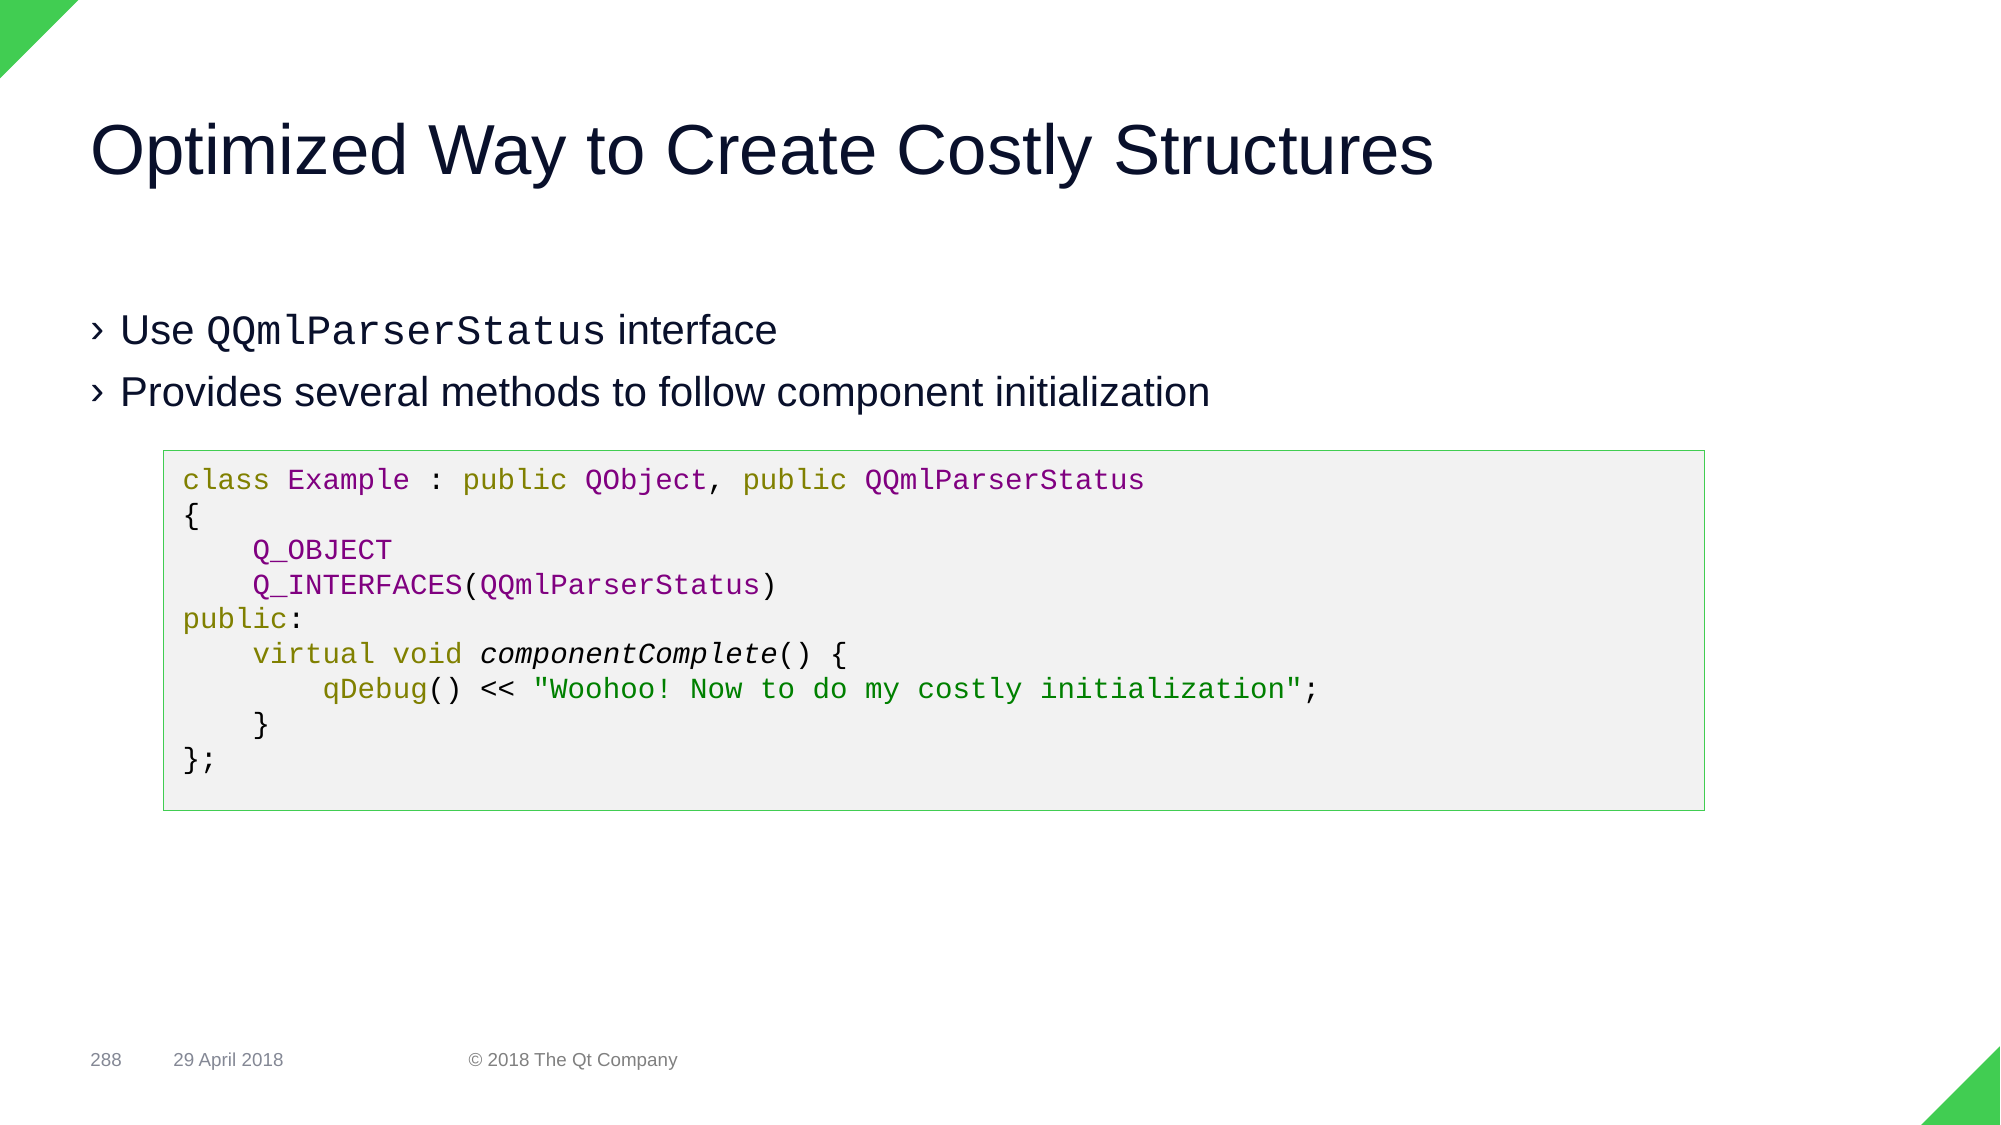

# Optimized Way to Create Costly Structures
Use QQmlParserStatus interface
Provides several methods to follow component initialization

class Example : public QObject, public QQmlParserStatus
{
    Q_OBJECT
    Q_INTERFACES(QQmlParserStatus)
public:
    virtual void componentComplete() {
        qDebug() << "Woohoo! Now to do my costly initialization";
    }
};
288
© 2018 The Qt Company
29 April 2018